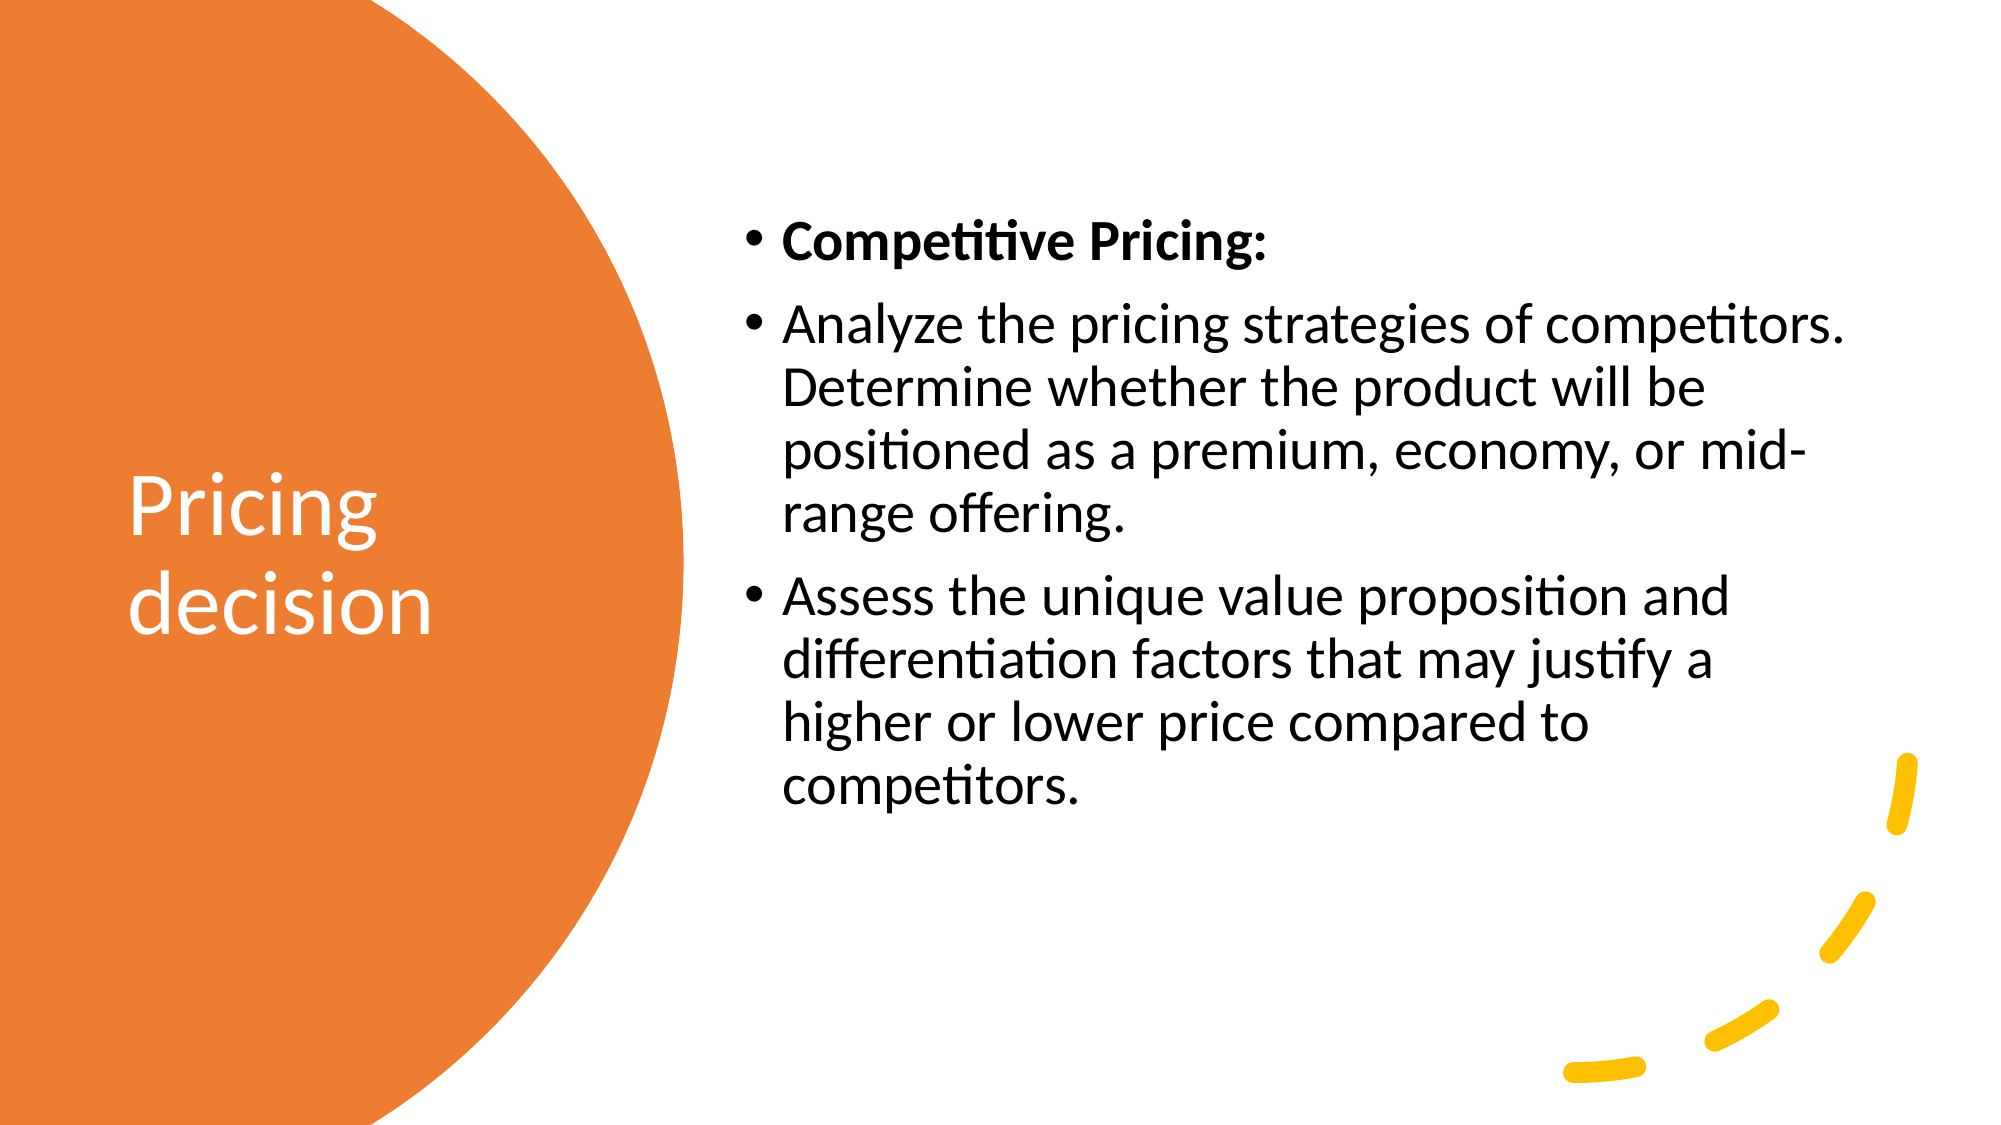

Competitive Pricing:
Analyze the pricing strategies of competitors. Determine whether the product will be positioned as a premium, economy, or mid-range offering.
Assess the unique value proposition and differentiation factors that may justify a higher or lower price compared to competitors.

# Pricing decision